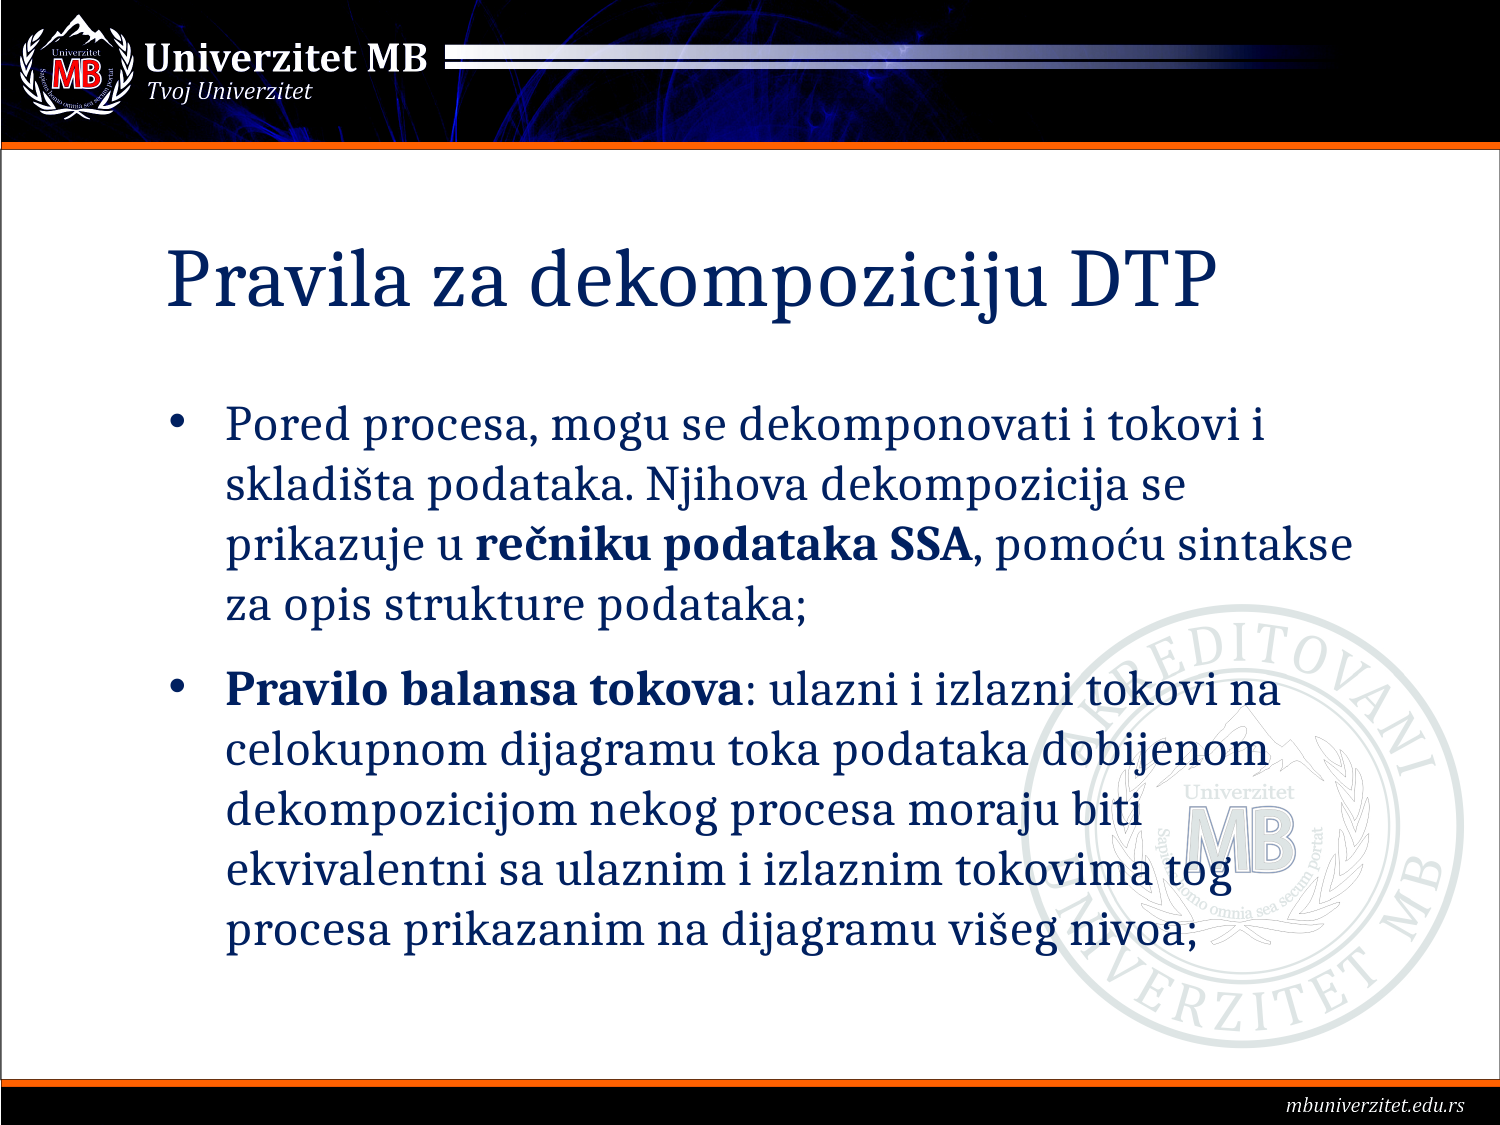

Pravila za dekompoziciju DTP
Pored procesa, mogu se dekomponovati i tokovi i skladišta podataka. Njihova dekompozicija se prikazuje u rečniku podataka SSA, pomoću sintakse za opis strukture podataka;
Pravilo balansa tokova: ulazni i izlazni tokovi na celokupnom dijagramu toka podataka dobijenom dekompozicijom nekog procesa moraju biti ekvivalentni sa ulaznim i izlaznim tokovima tog procesa prikazanim na dijagramu višeg nivoa;